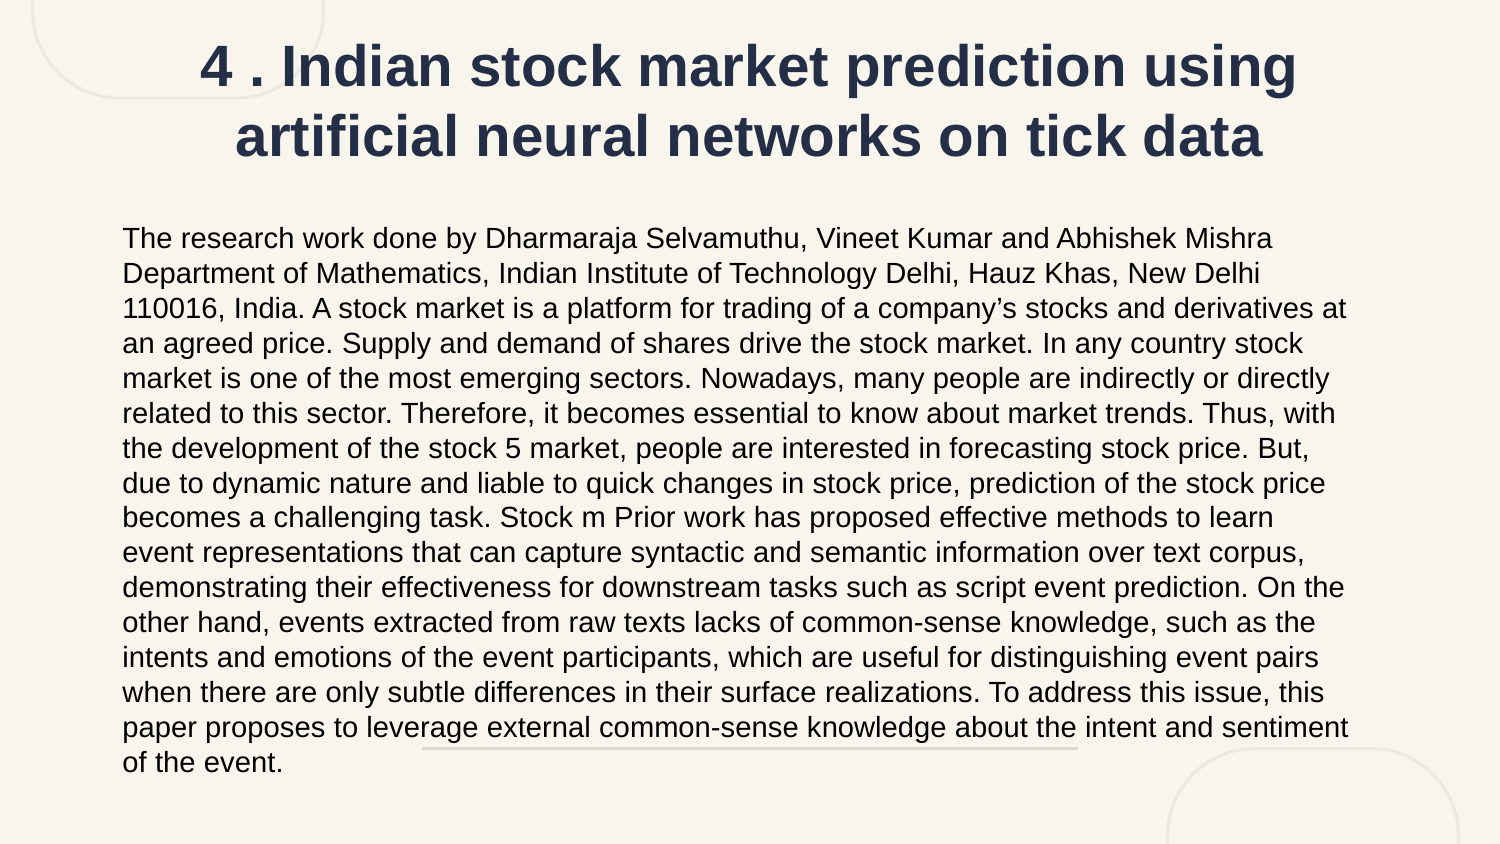

# 4 . Indian stock market prediction using artificial neural networks on tick data
The research work done by Dharmaraja Selvamuthu, Vineet Kumar and Abhishek Mishra Department of Mathematics, Indian Institute of Technology Delhi, Hauz Khas, New Delhi 110016, India. A stock market is a platform for trading of a company’s stocks and derivatives at an agreed price. Supply and demand of shares drive the stock market. In any country stock market is one of the most emerging sectors. Nowadays, many people are indirectly or directly related to this sector. Therefore, it becomes essential to know about market trends. Thus, with the development of the stock 5 market, people are interested in forecasting stock price. But, due to dynamic nature and liable to quick changes in stock price, prediction of the stock price becomes a challenging task. Stock m Prior work has proposed effective methods to learn event representations that can capture syntactic and semantic information over text corpus, demonstrating their effectiveness for downstream tasks such as script event prediction. On the other hand, events extracted from raw texts lacks of common-sense knowledge, such as the intents and emotions of the event participants, which are useful for distinguishing event pairs when there are only subtle differences in their surface realizations. To address this issue, this paper proposes to leverage external common-sense knowledge about the intent and sentiment of the event.